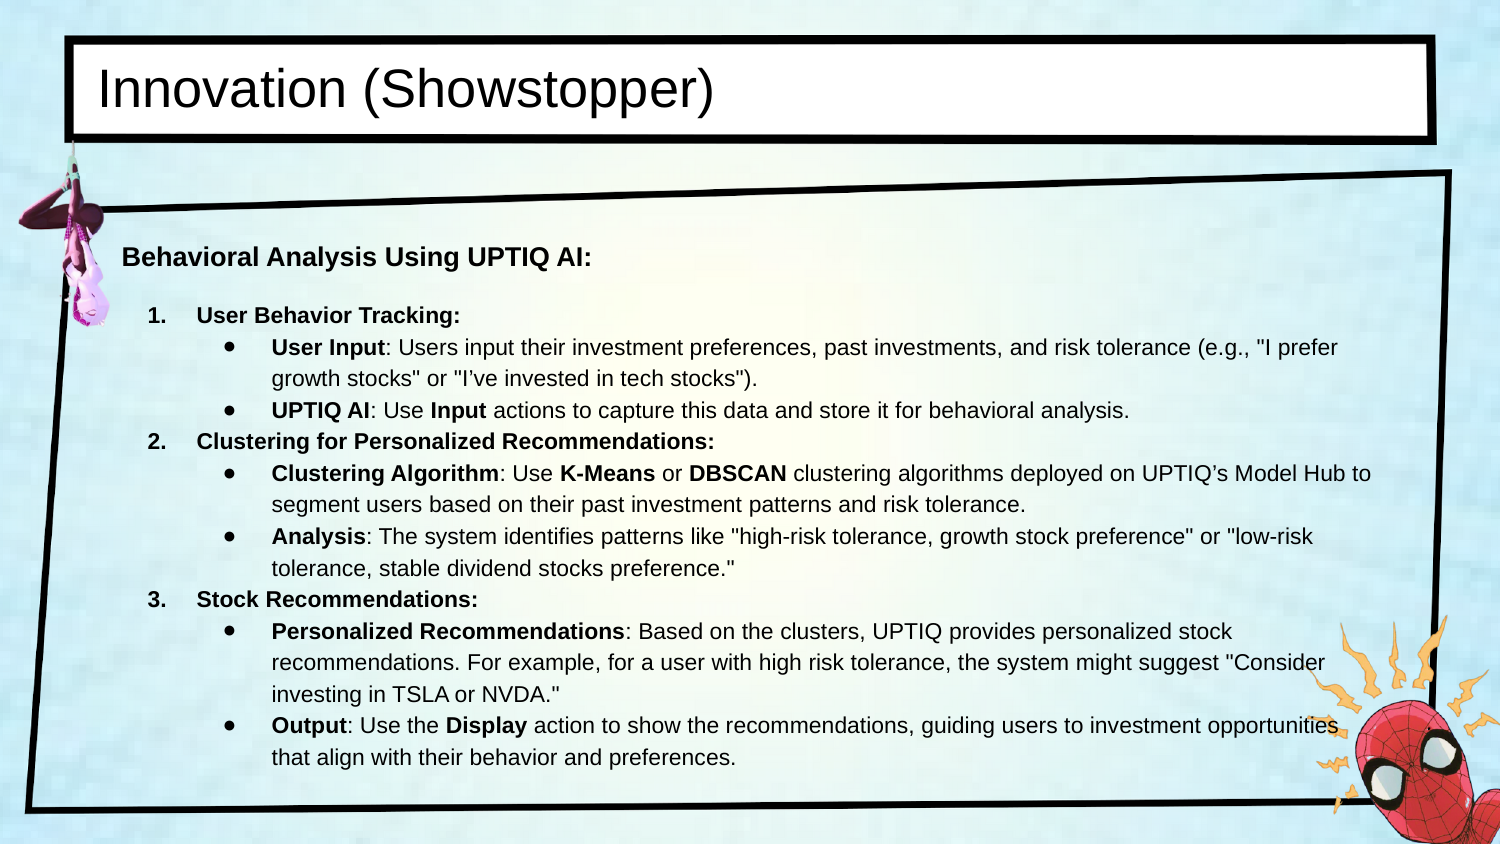

Innovation (Showstopper)
Behavioral Analysis Using UPTIQ AI:
User Behavior Tracking:
User Input: Users input their investment preferences, past investments, and risk tolerance (e.g., "I prefer growth stocks" or "I’ve invested in tech stocks").
UPTIQ AI: Use Input actions to capture this data and store it for behavioral analysis.
Clustering for Personalized Recommendations:
Clustering Algorithm: Use K-Means or DBSCAN clustering algorithms deployed on UPTIQ’s Model Hub to segment users based on their past investment patterns and risk tolerance.
Analysis: The system identifies patterns like "high-risk tolerance, growth stock preference" or "low-risk tolerance, stable dividend stocks preference."
Stock Recommendations:
Personalized Recommendations: Based on the clusters, UPTIQ provides personalized stock recommendations. For example, for a user with high risk tolerance, the system might suggest "Consider investing in TSLA or NVDA."
Output: Use the Display action to show the recommendations, guiding users to investment opportunities that align with their behavior and preferences.